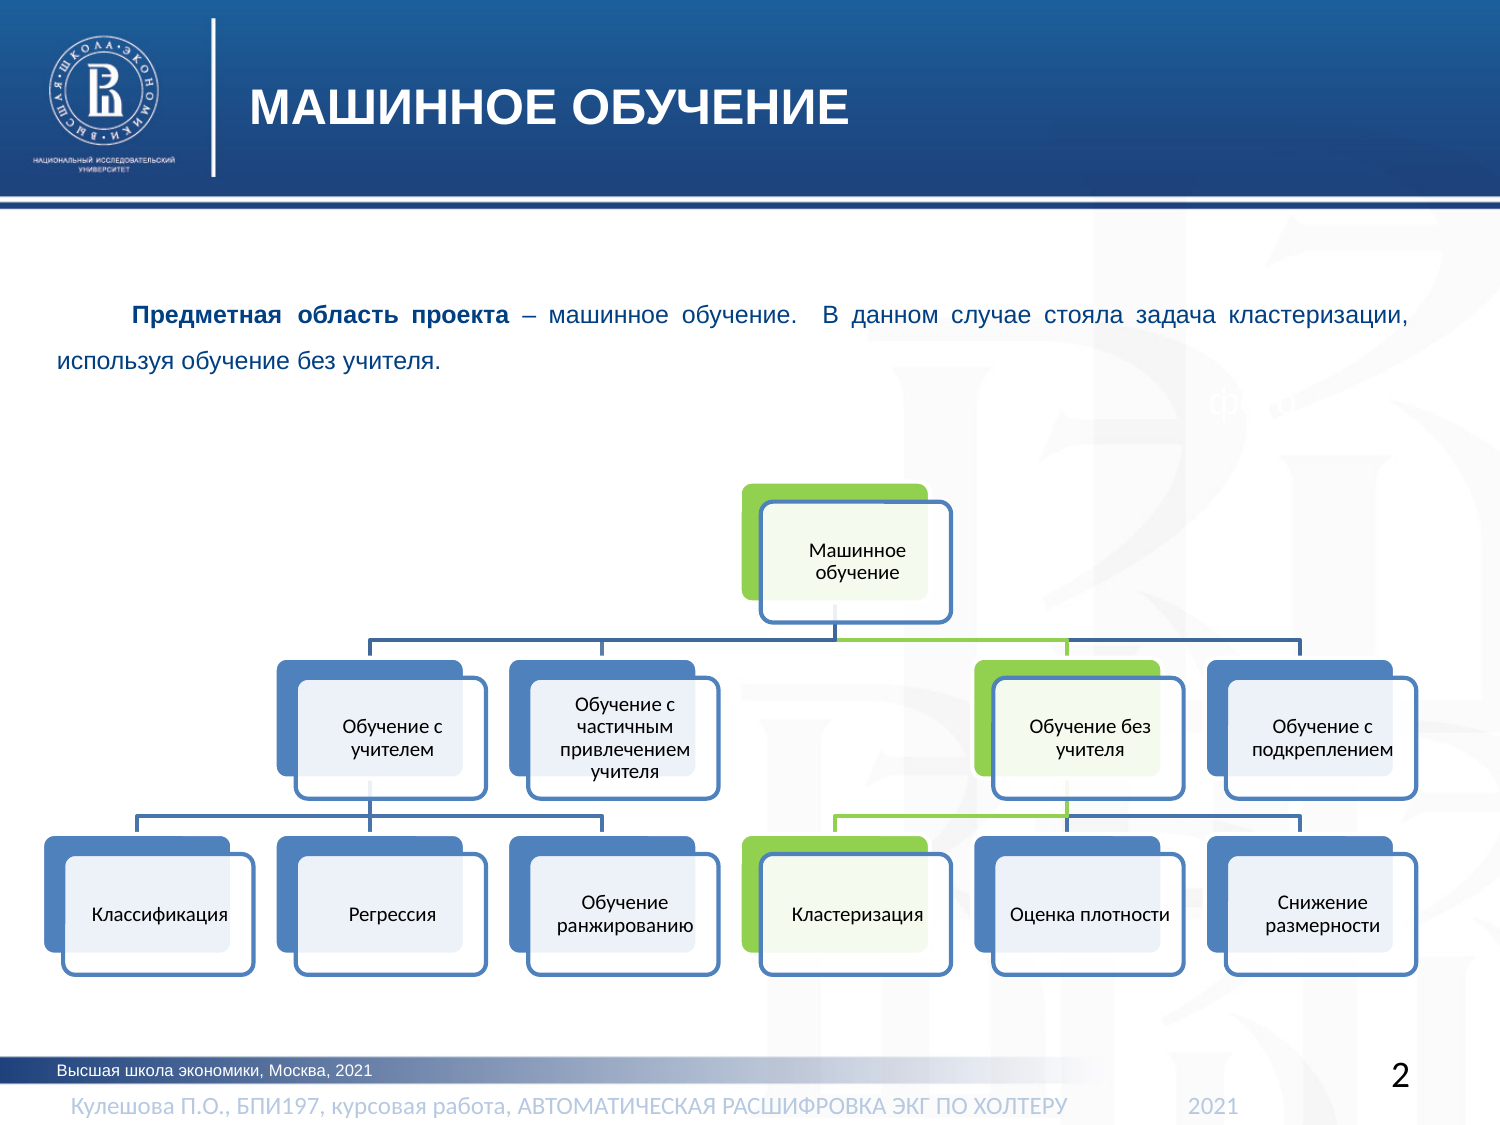

МАШИННОЕ ОБУЧЕНИЕ
Предметная область проекта – машинное обучение.  В данном случае стояла задача кластеризации, используя обучение без учителя.
фото
Машинное обучение
Обучение с учителем
Классификация
Регрессия
Обучение ранжированию
Обучение с частичным привлечением учителя
Обучение без учителя
Кластеризация
Оценка плотности
Снижение размерности
Обучение с подкреплением
2
Высшая школа экономики, Москва, 2021
Кулешова П.О., БПИ197, курсовая работа, АВТОМАТИЧЕСКАЯ РАСШИФРОВКА ЭКГ ПО ХОЛТЕРУ                     2021